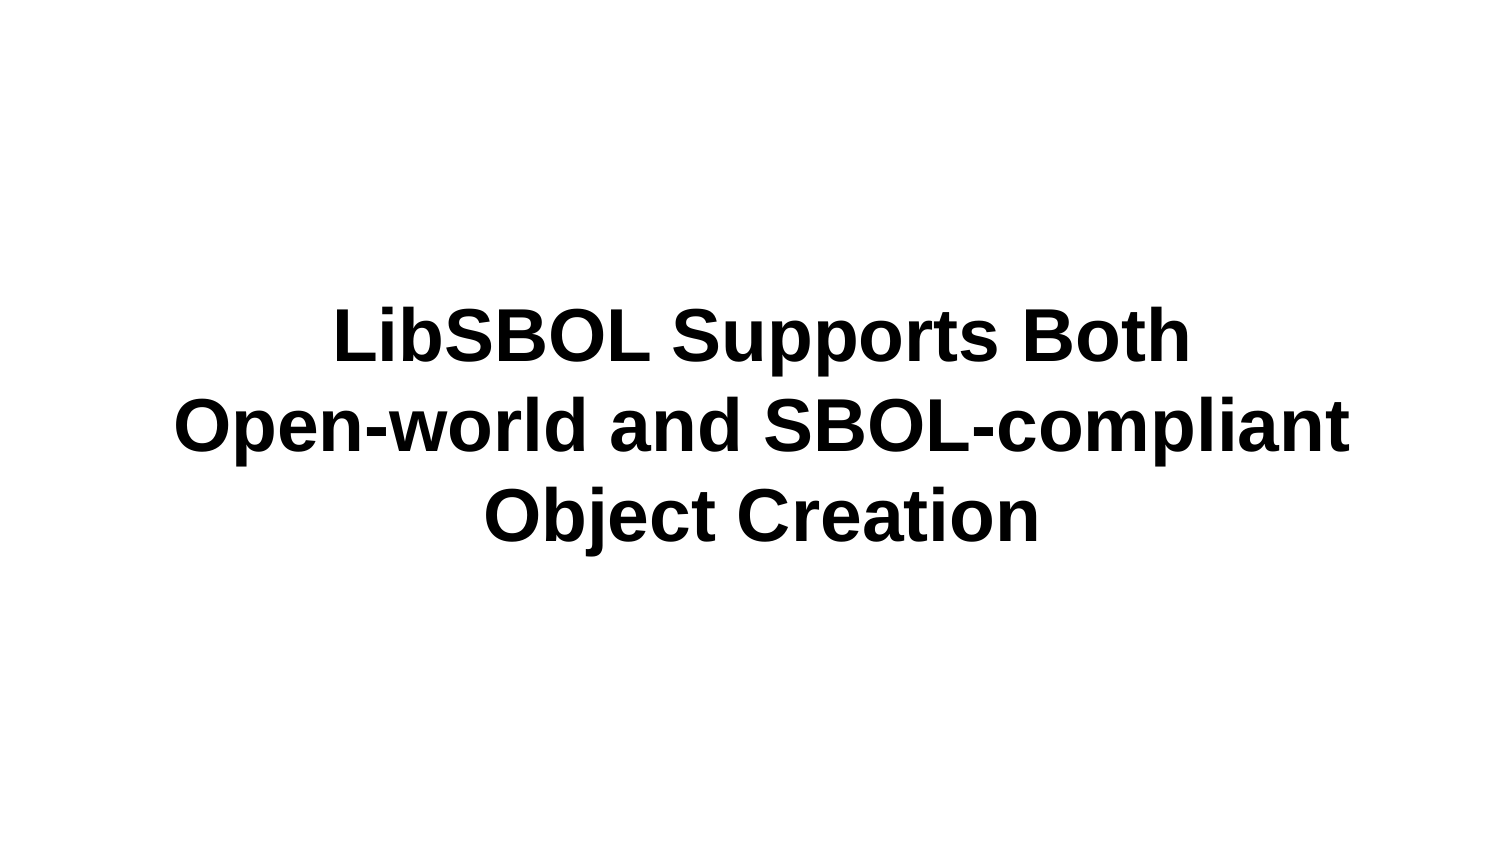

# LibSBOL Supports Both Open-world and SBOL-compliant Object Creation